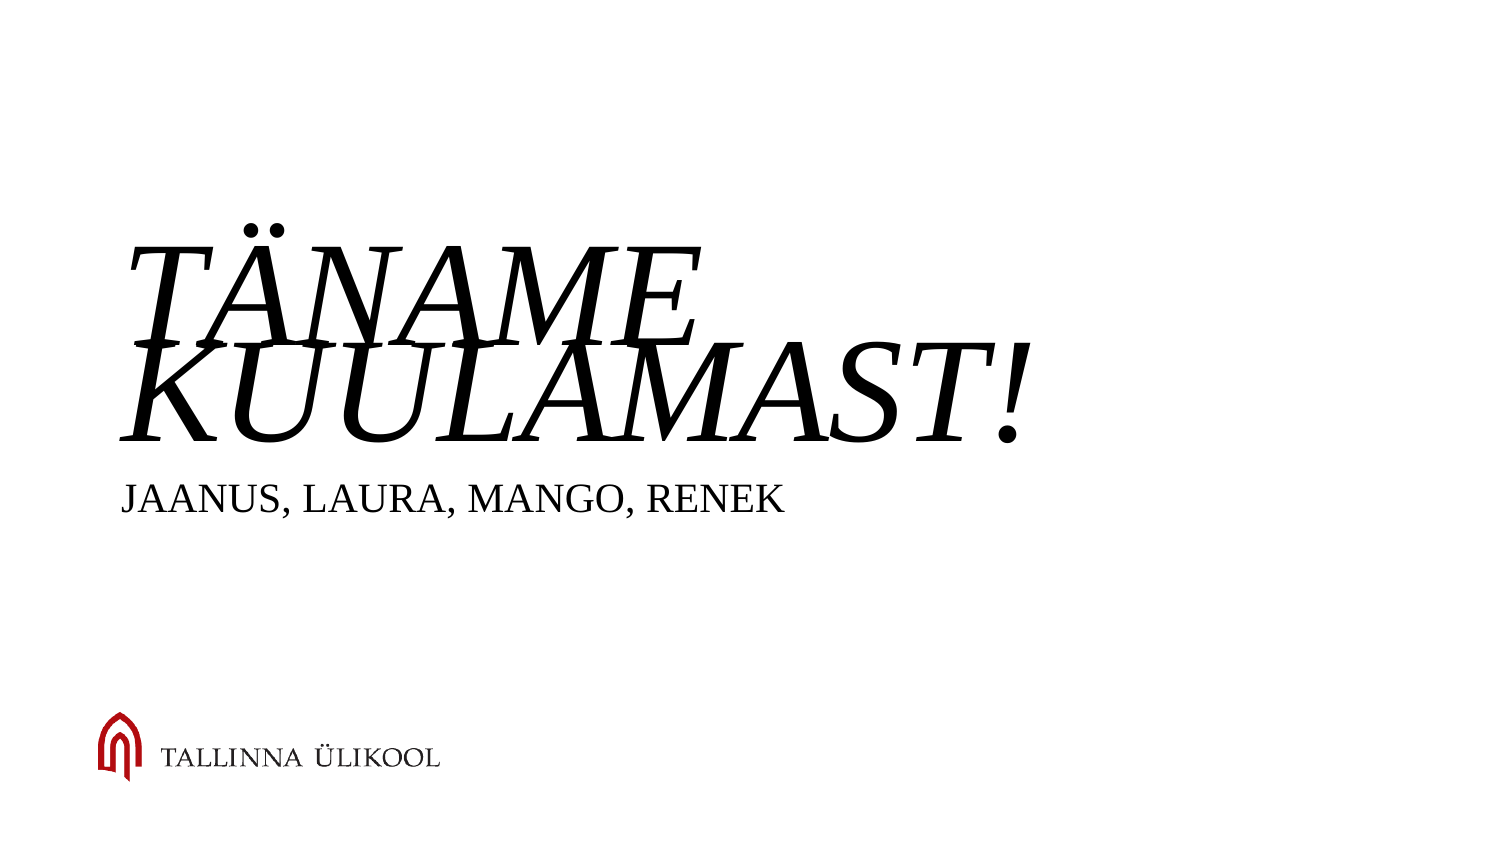

# TÄNAME KUULAMAST!
Jaanus, Laura, Mango, Renek